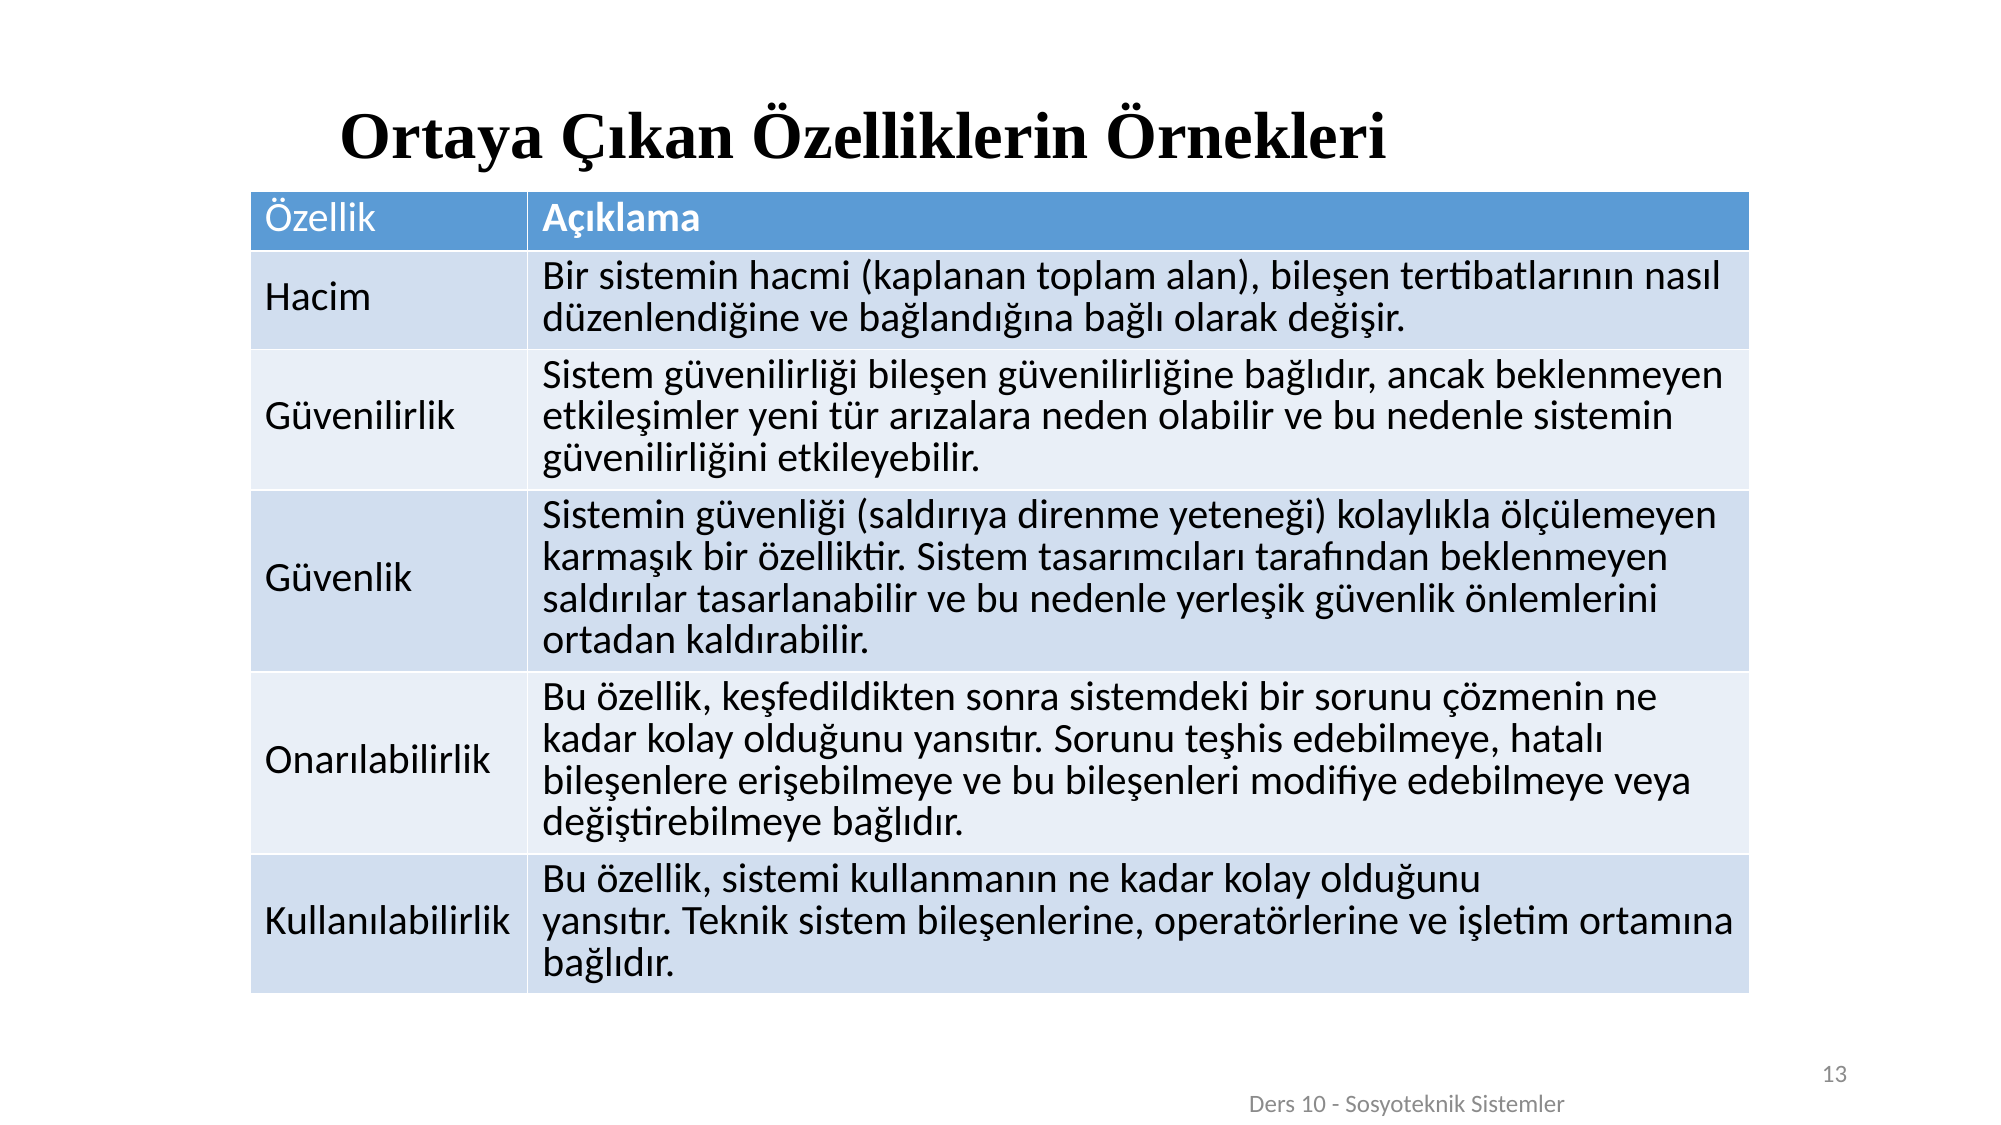

# Ortaya Çıkan Özelliklerin Örnekleri
| Özellik | Açıklama |
| --- | --- |
| Hacim | Bir sistemin hacmi (kaplanan toplam alan), bileşen tertibatlarının nasıl düzenlendiğine ve bağlandığına bağlı olarak değişir. |
| Güvenilirlik | Sistem güvenilirliği bileşen güvenilirliğine bağlıdır, ancak beklenmeyen etkileşimler yeni tür arızalara neden olabilir ve bu nedenle sistemin güvenilirliğini etkileyebilir. |
| Güvenlik | Sistemin güvenliği (saldırıya direnme yeteneği) kolaylıkla ölçülemeyen karmaşık bir özelliktir. Sistem tasarımcıları tarafından beklenmeyen saldırılar tasarlanabilir ve bu nedenle yerleşik güvenlik önlemlerini ortadan kaldırabilir. |
| Onarılabilirlik | Bu özellik, keşfedildikten sonra sistemdeki bir sorunu çözmenin ne kadar kolay olduğunu yansıtır. Sorunu teşhis edebilmeye, hatalı bileşenlere erişebilmeye ve bu bileşenleri modifiye edebilmeye veya değiştirebilmeye bağlıdır. |
| Kullanılabilirlik | Bu özellik, sistemi kullanmanın ne kadar kolay olduğunu yansıtır. Teknik sistem bileşenlerine, operatörlerine ve işletim ortamına bağlıdır. |
13
Ders 10 - Sosyoteknik Sistemler